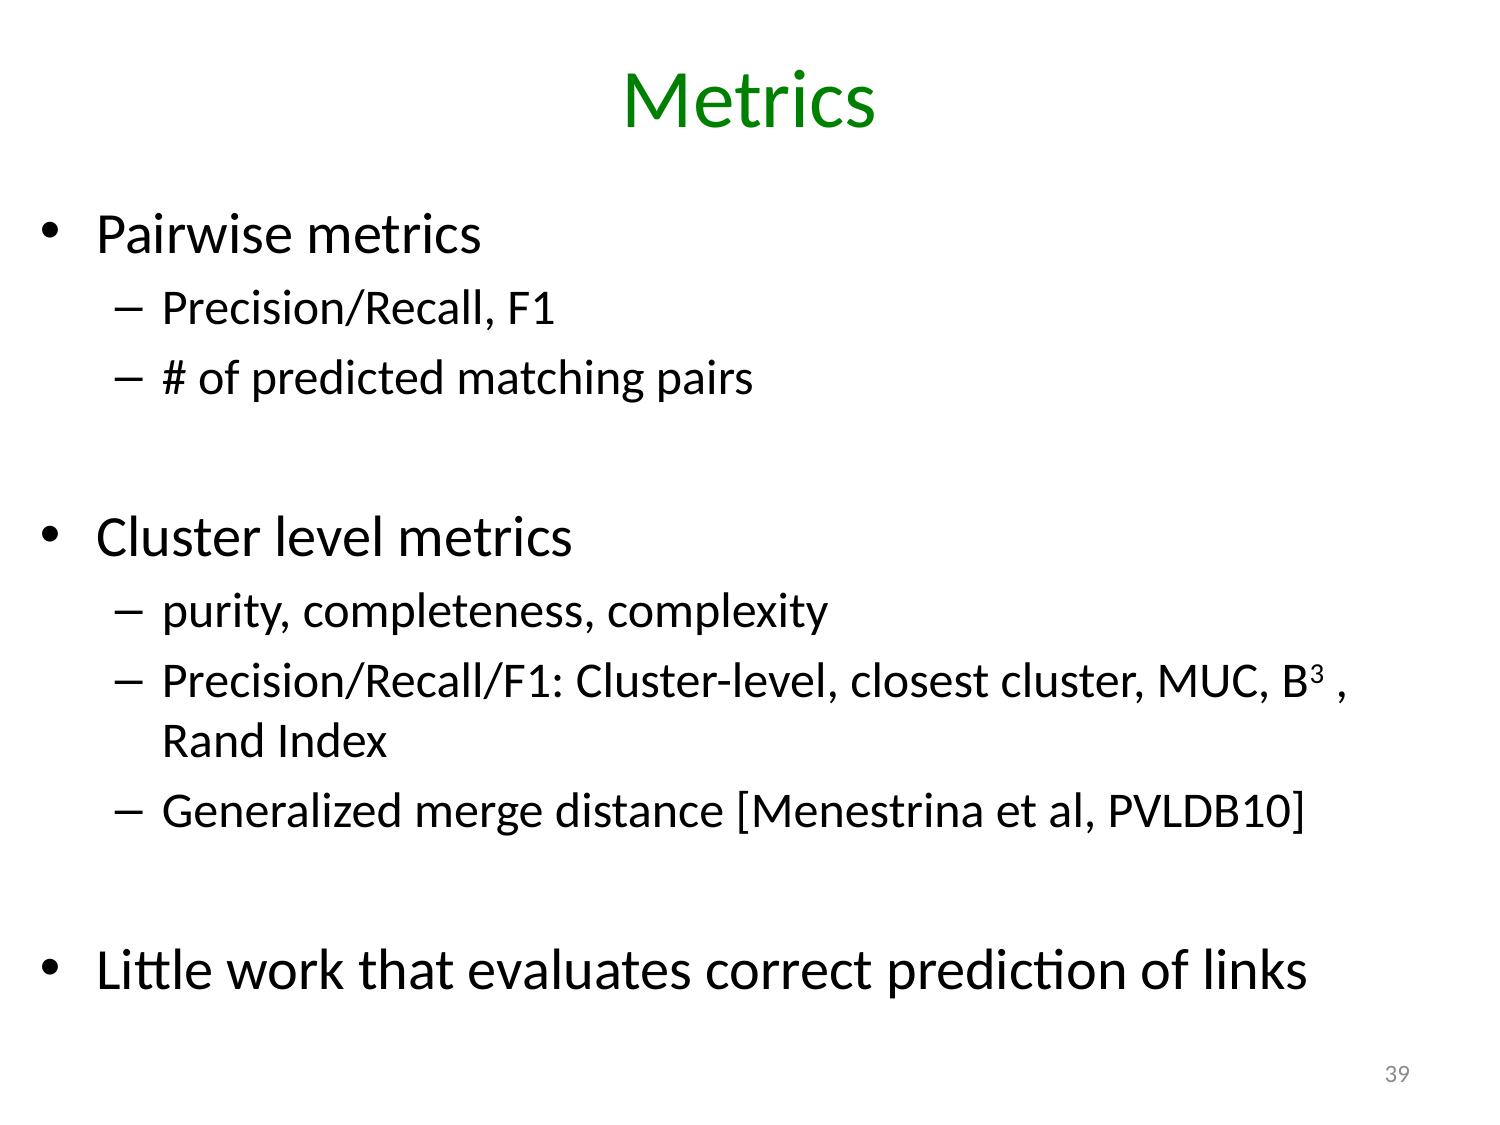

# Metrics
Pairwise metrics
Precision/Recall, F1
# of predicted matching pairs

Cluster level metrics
purity, completeness, complexity
Precision/Recall/F1: Cluster-level, closest cluster, MUC, B3 , Rand Index
Generalized merge distance [Menestrina et al, PVLDB10]

Little work that evaluates correct prediction of links

39